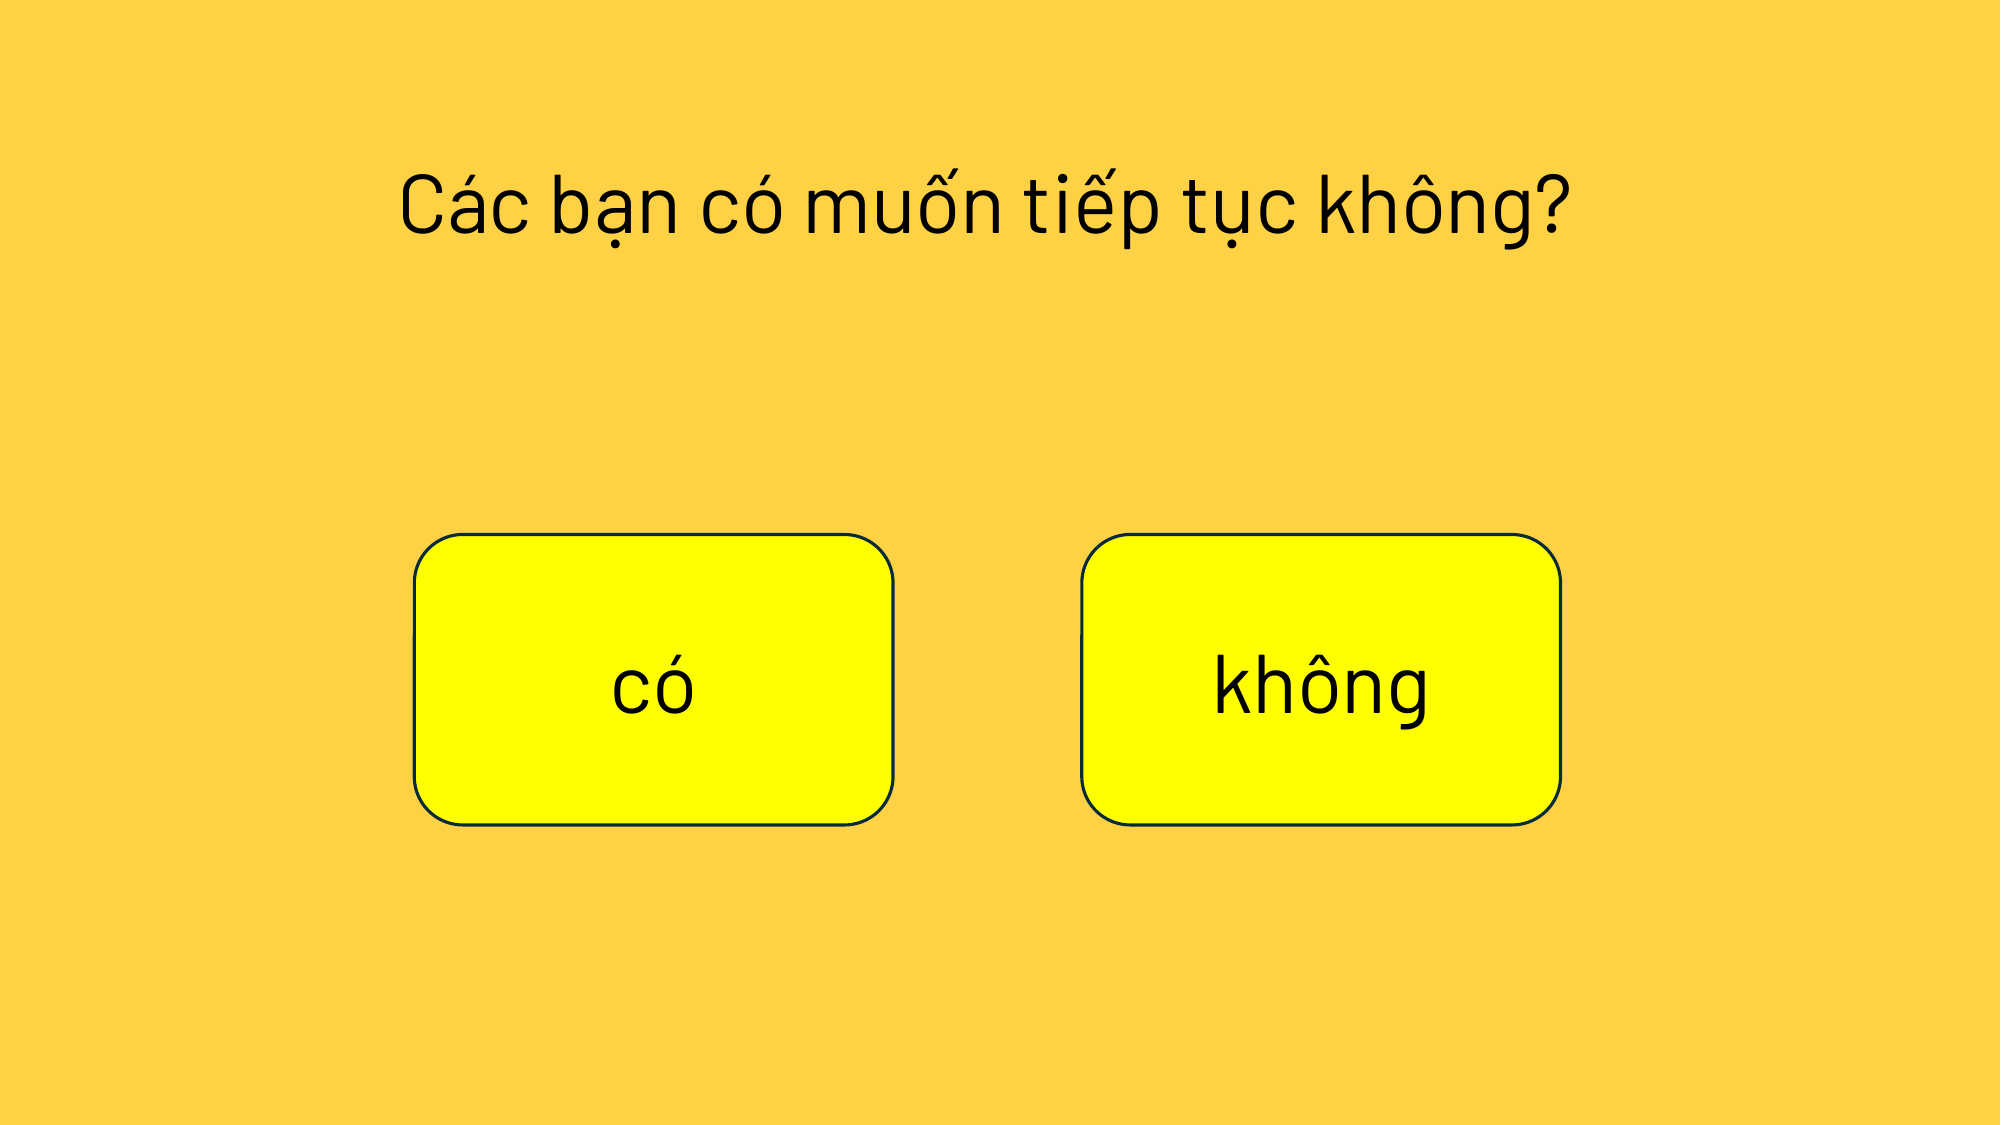

Các bạn có muốn tiếp tục không?
có
không